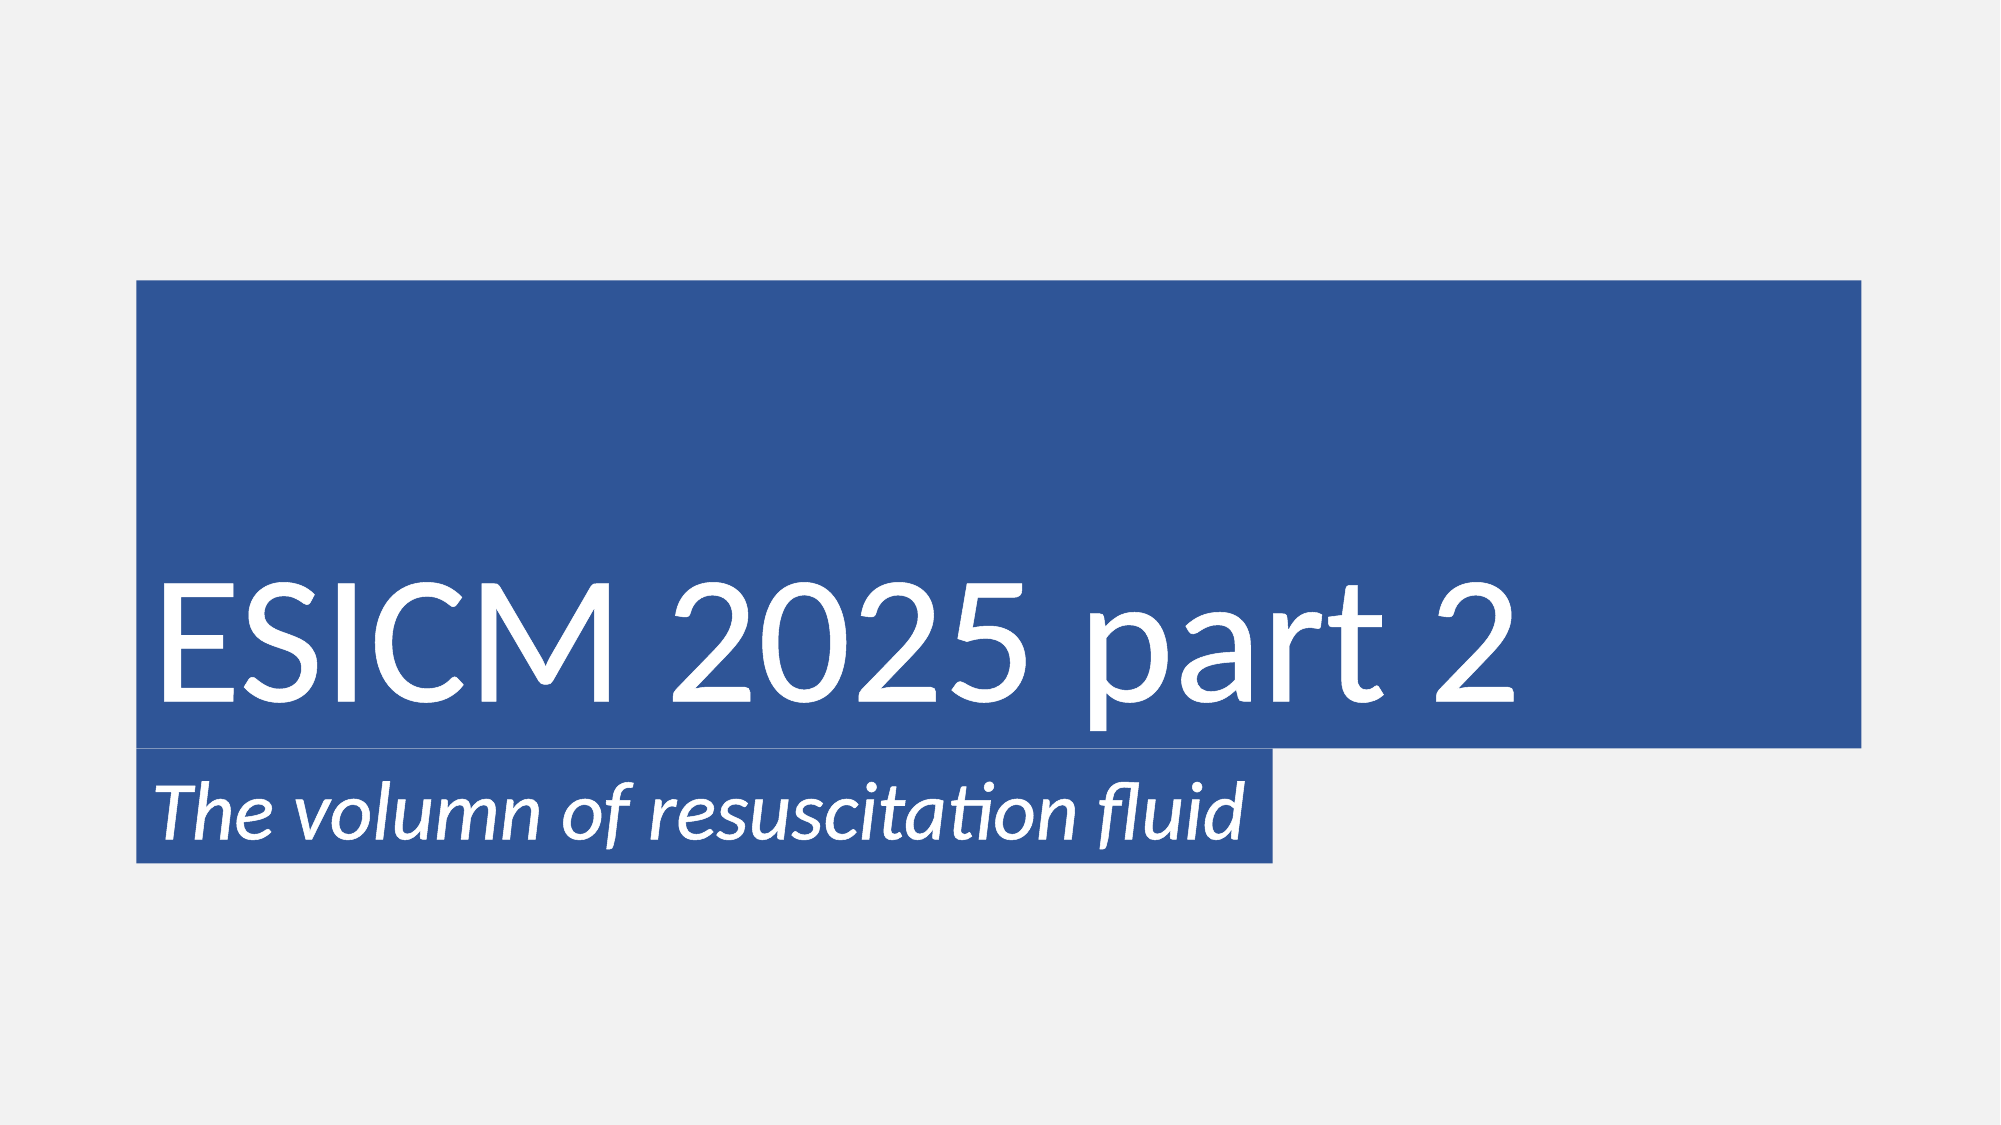

# ESICM 2025 part 2
The volumn of resuscitation fluid